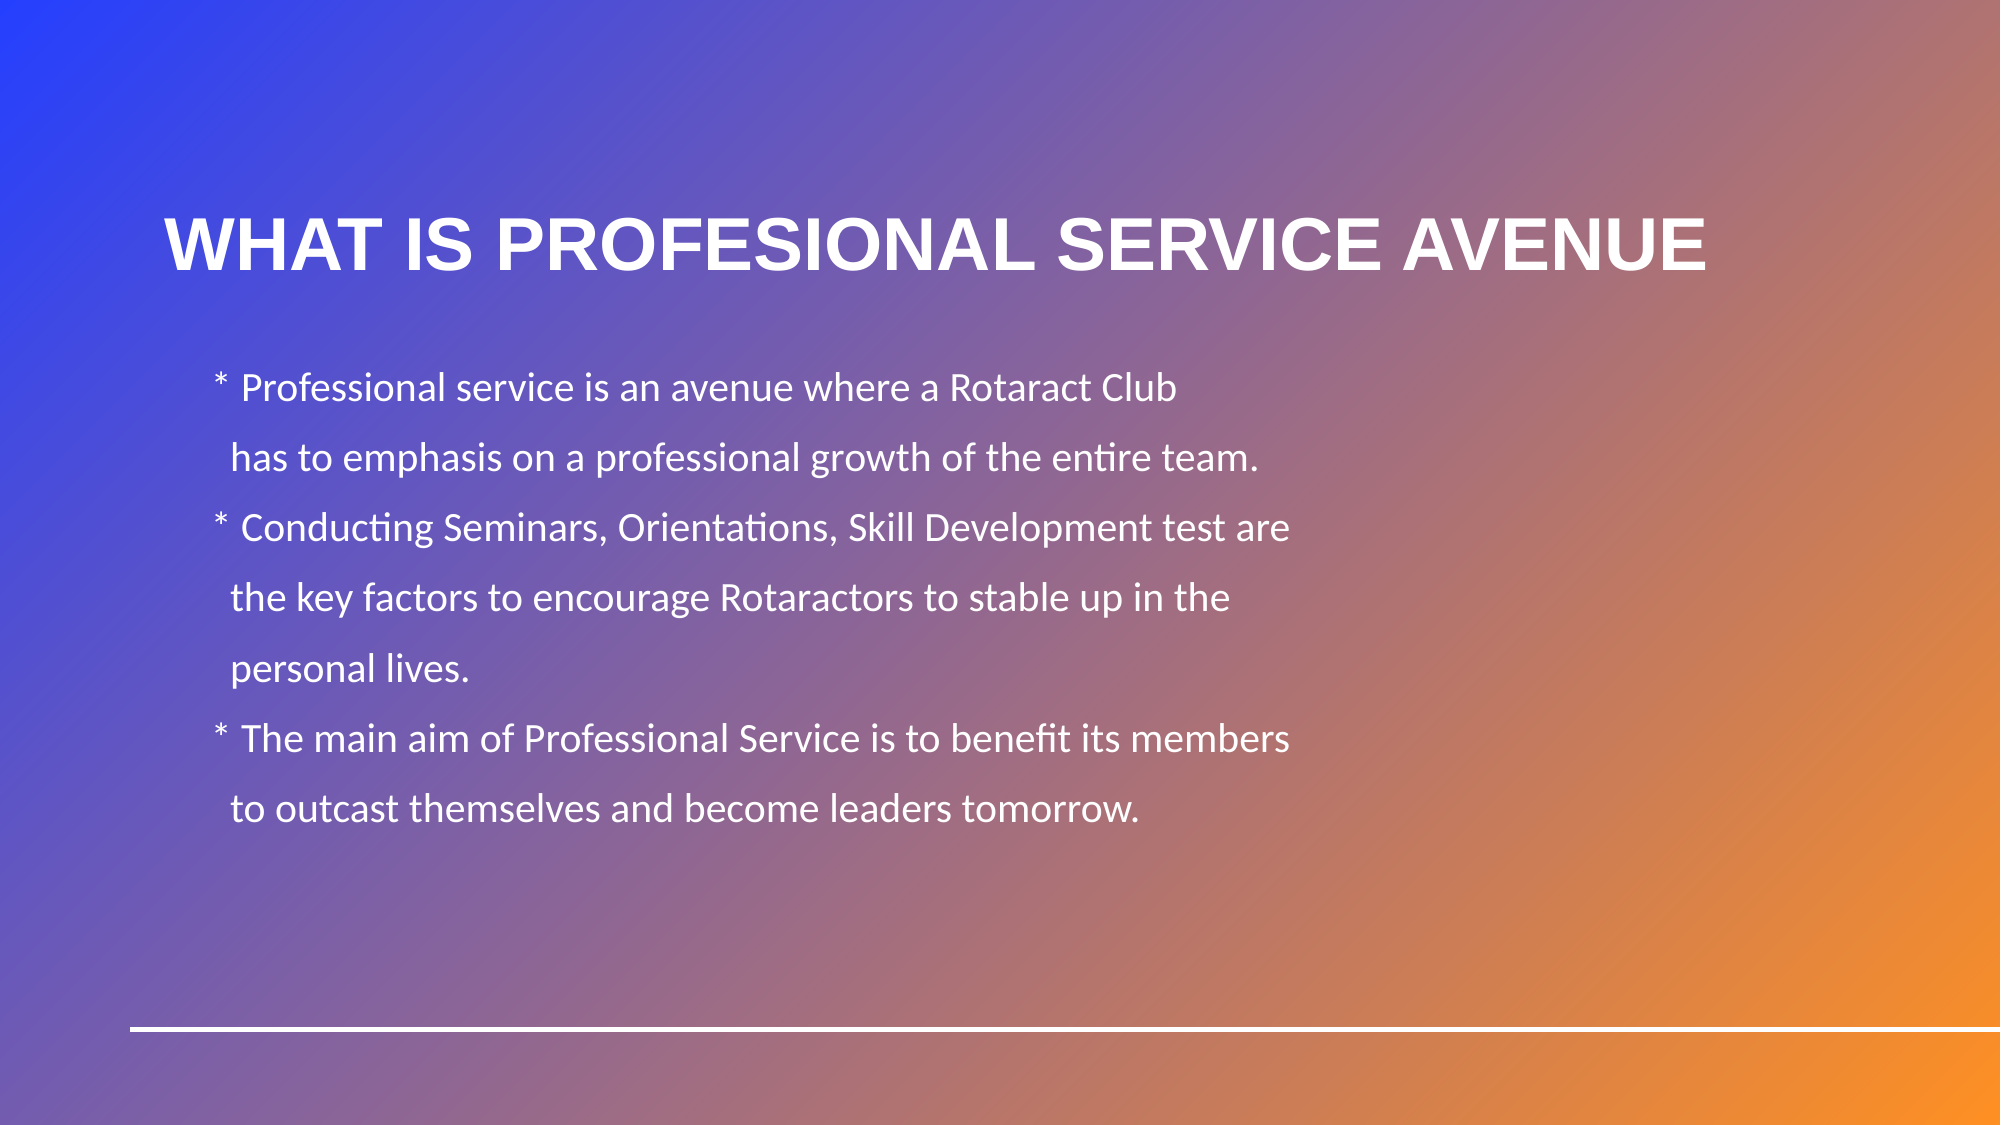

# WHAT IS PROFESIONAL SERVICE AVENUE
* Professional service is an avenue where a Rotaract Club
  has to emphasis on a professional growth of the entire team.
* Conducting Seminars, Orientations, Skill Development test are
  the key factors to encourage Rotaractors to stable up in the
  personal lives.
* The main aim of Professional Service is to benefit its members
  to outcast themselves and become leaders tomorrow.